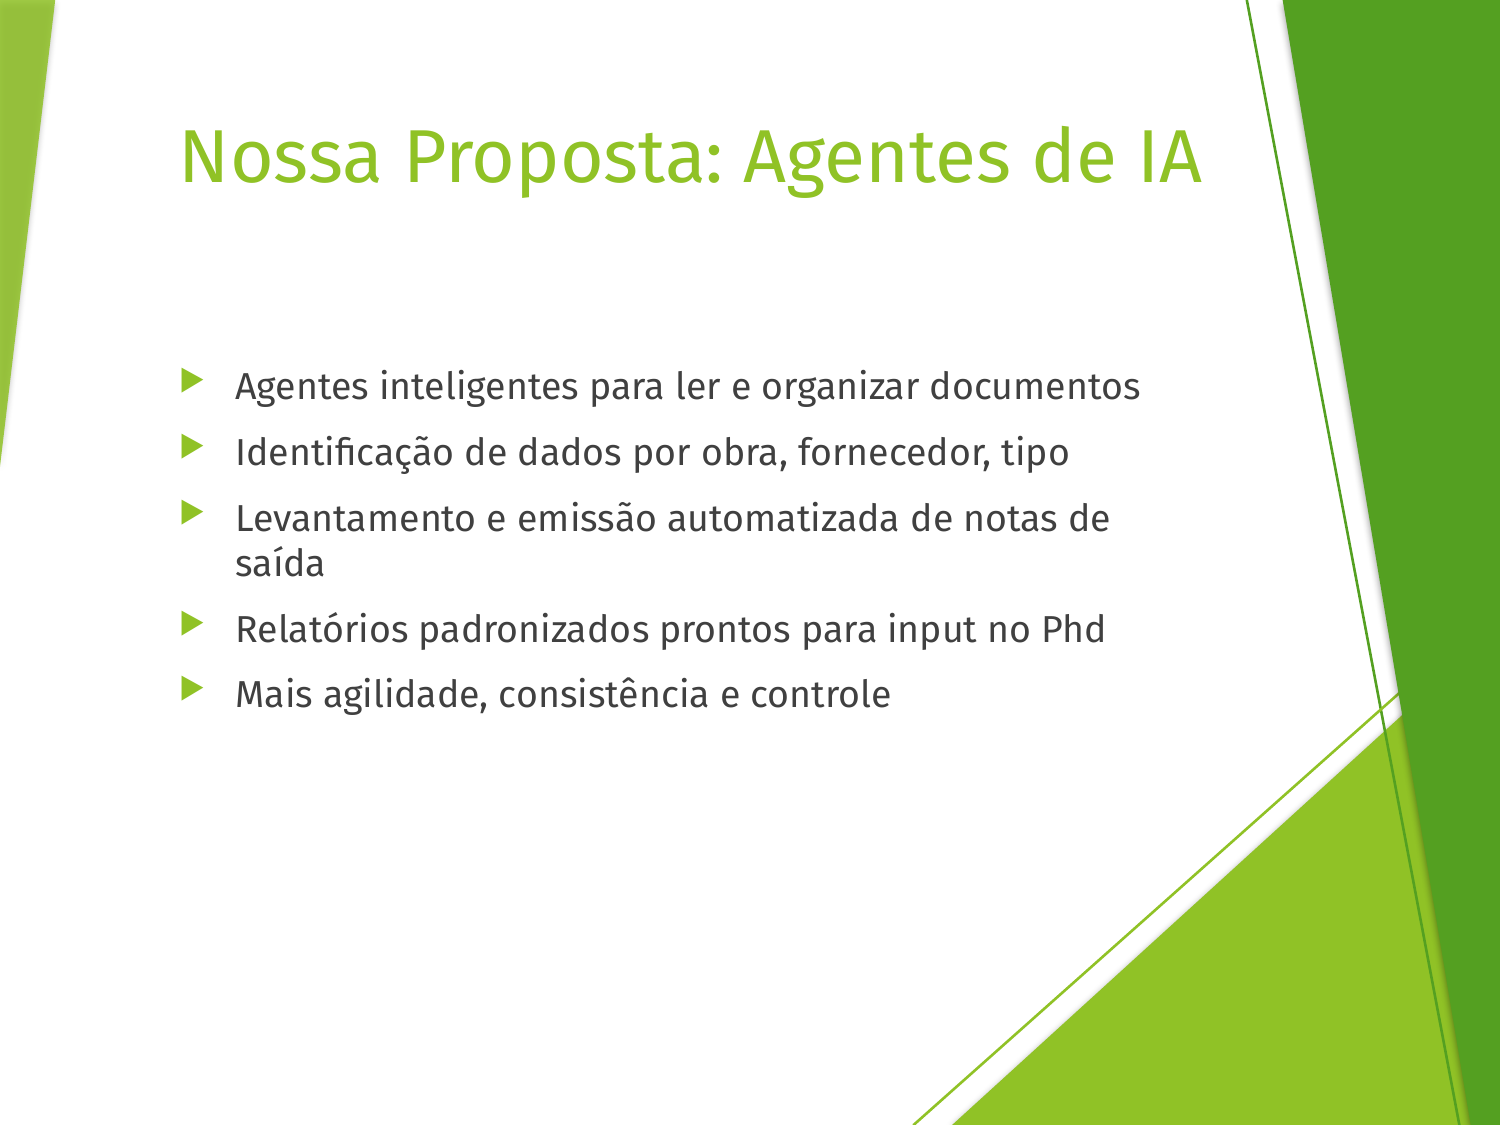

# Nossa Proposta: Agentes de IA
Agentes inteligentes para ler e organizar documentos
Identificação de dados por obra, fornecedor, tipo
Levantamento e emissão automatizada de notas de saída
Relatórios padronizados prontos para input no Phd
Mais agilidade, consistência e controle